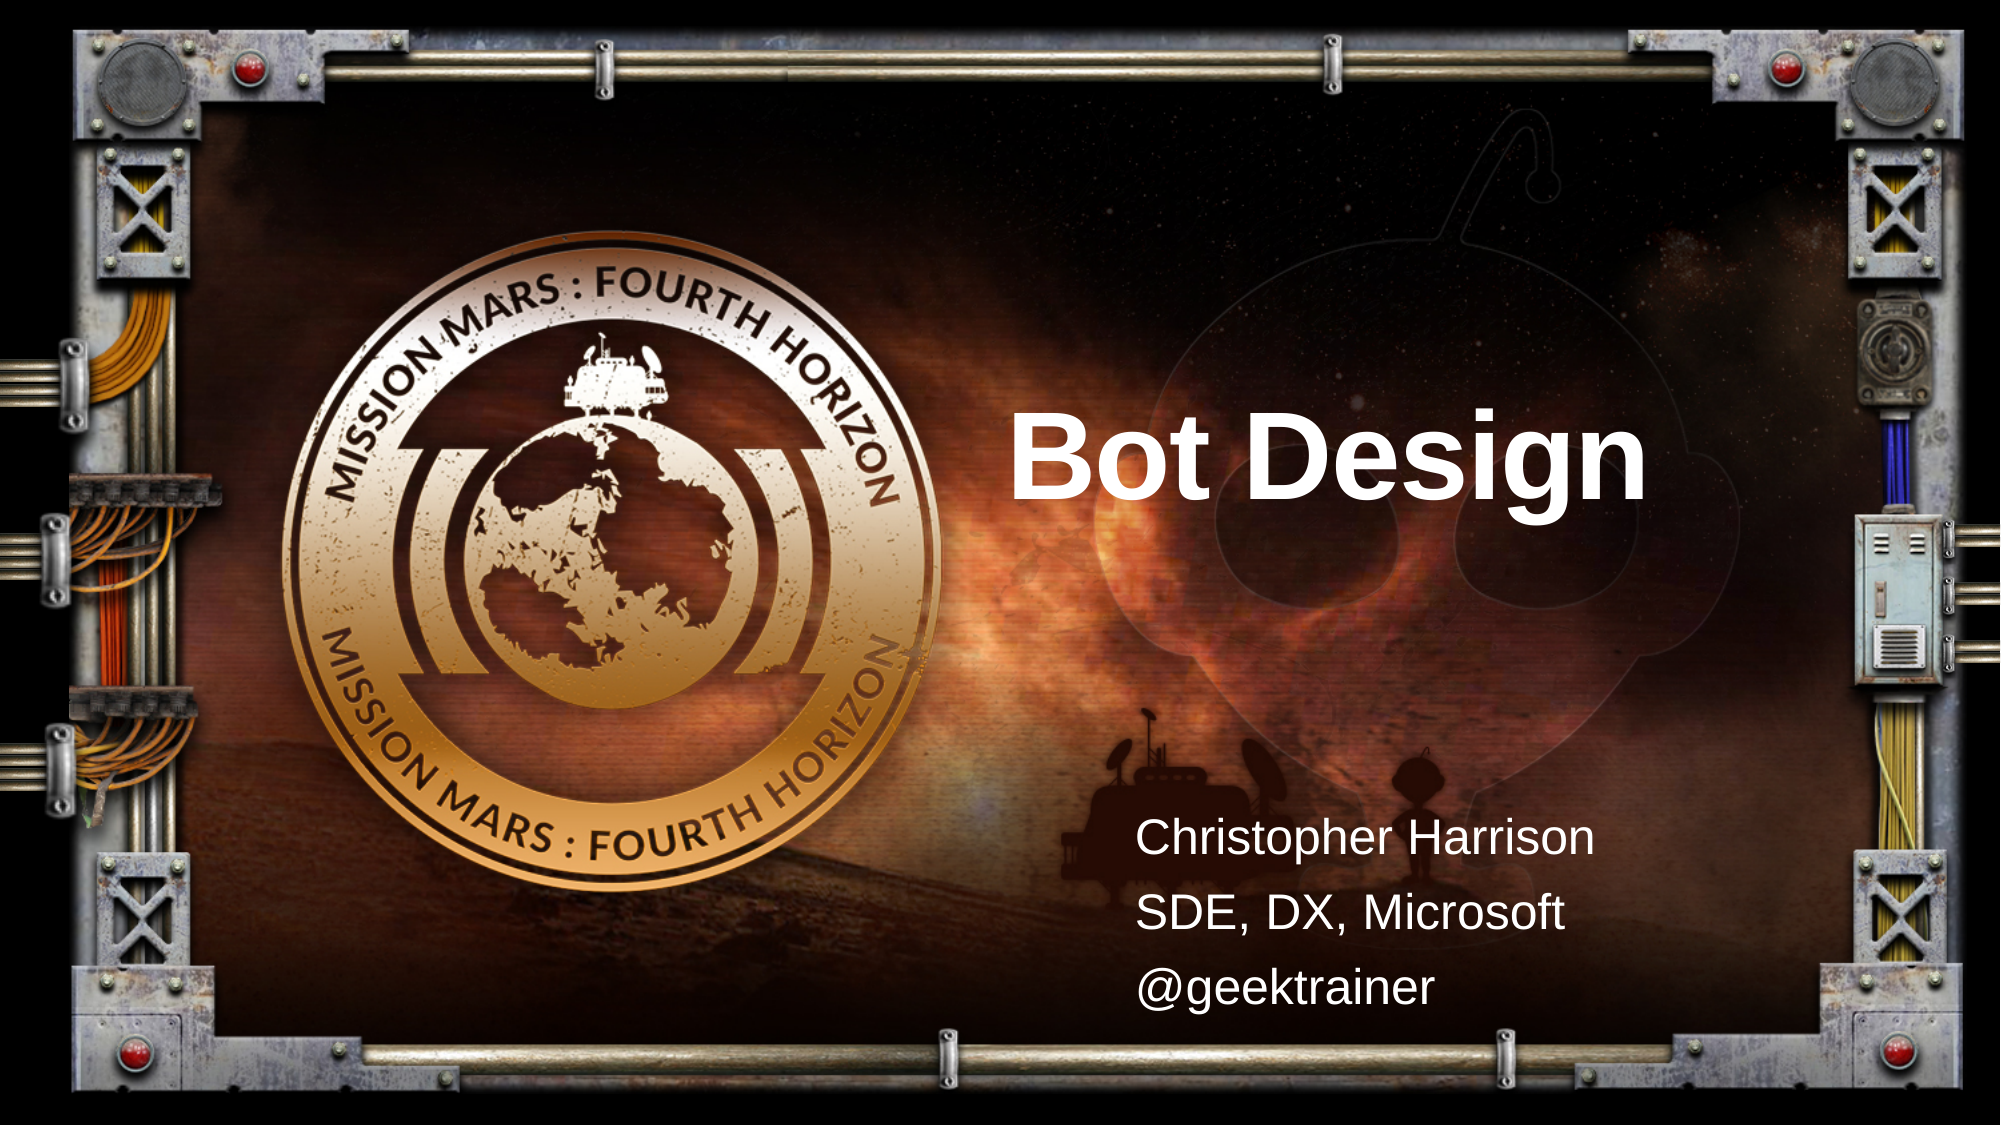

# Bot Design
Christopher Harrison
SDE, DX, Microsoft
@geektrainer